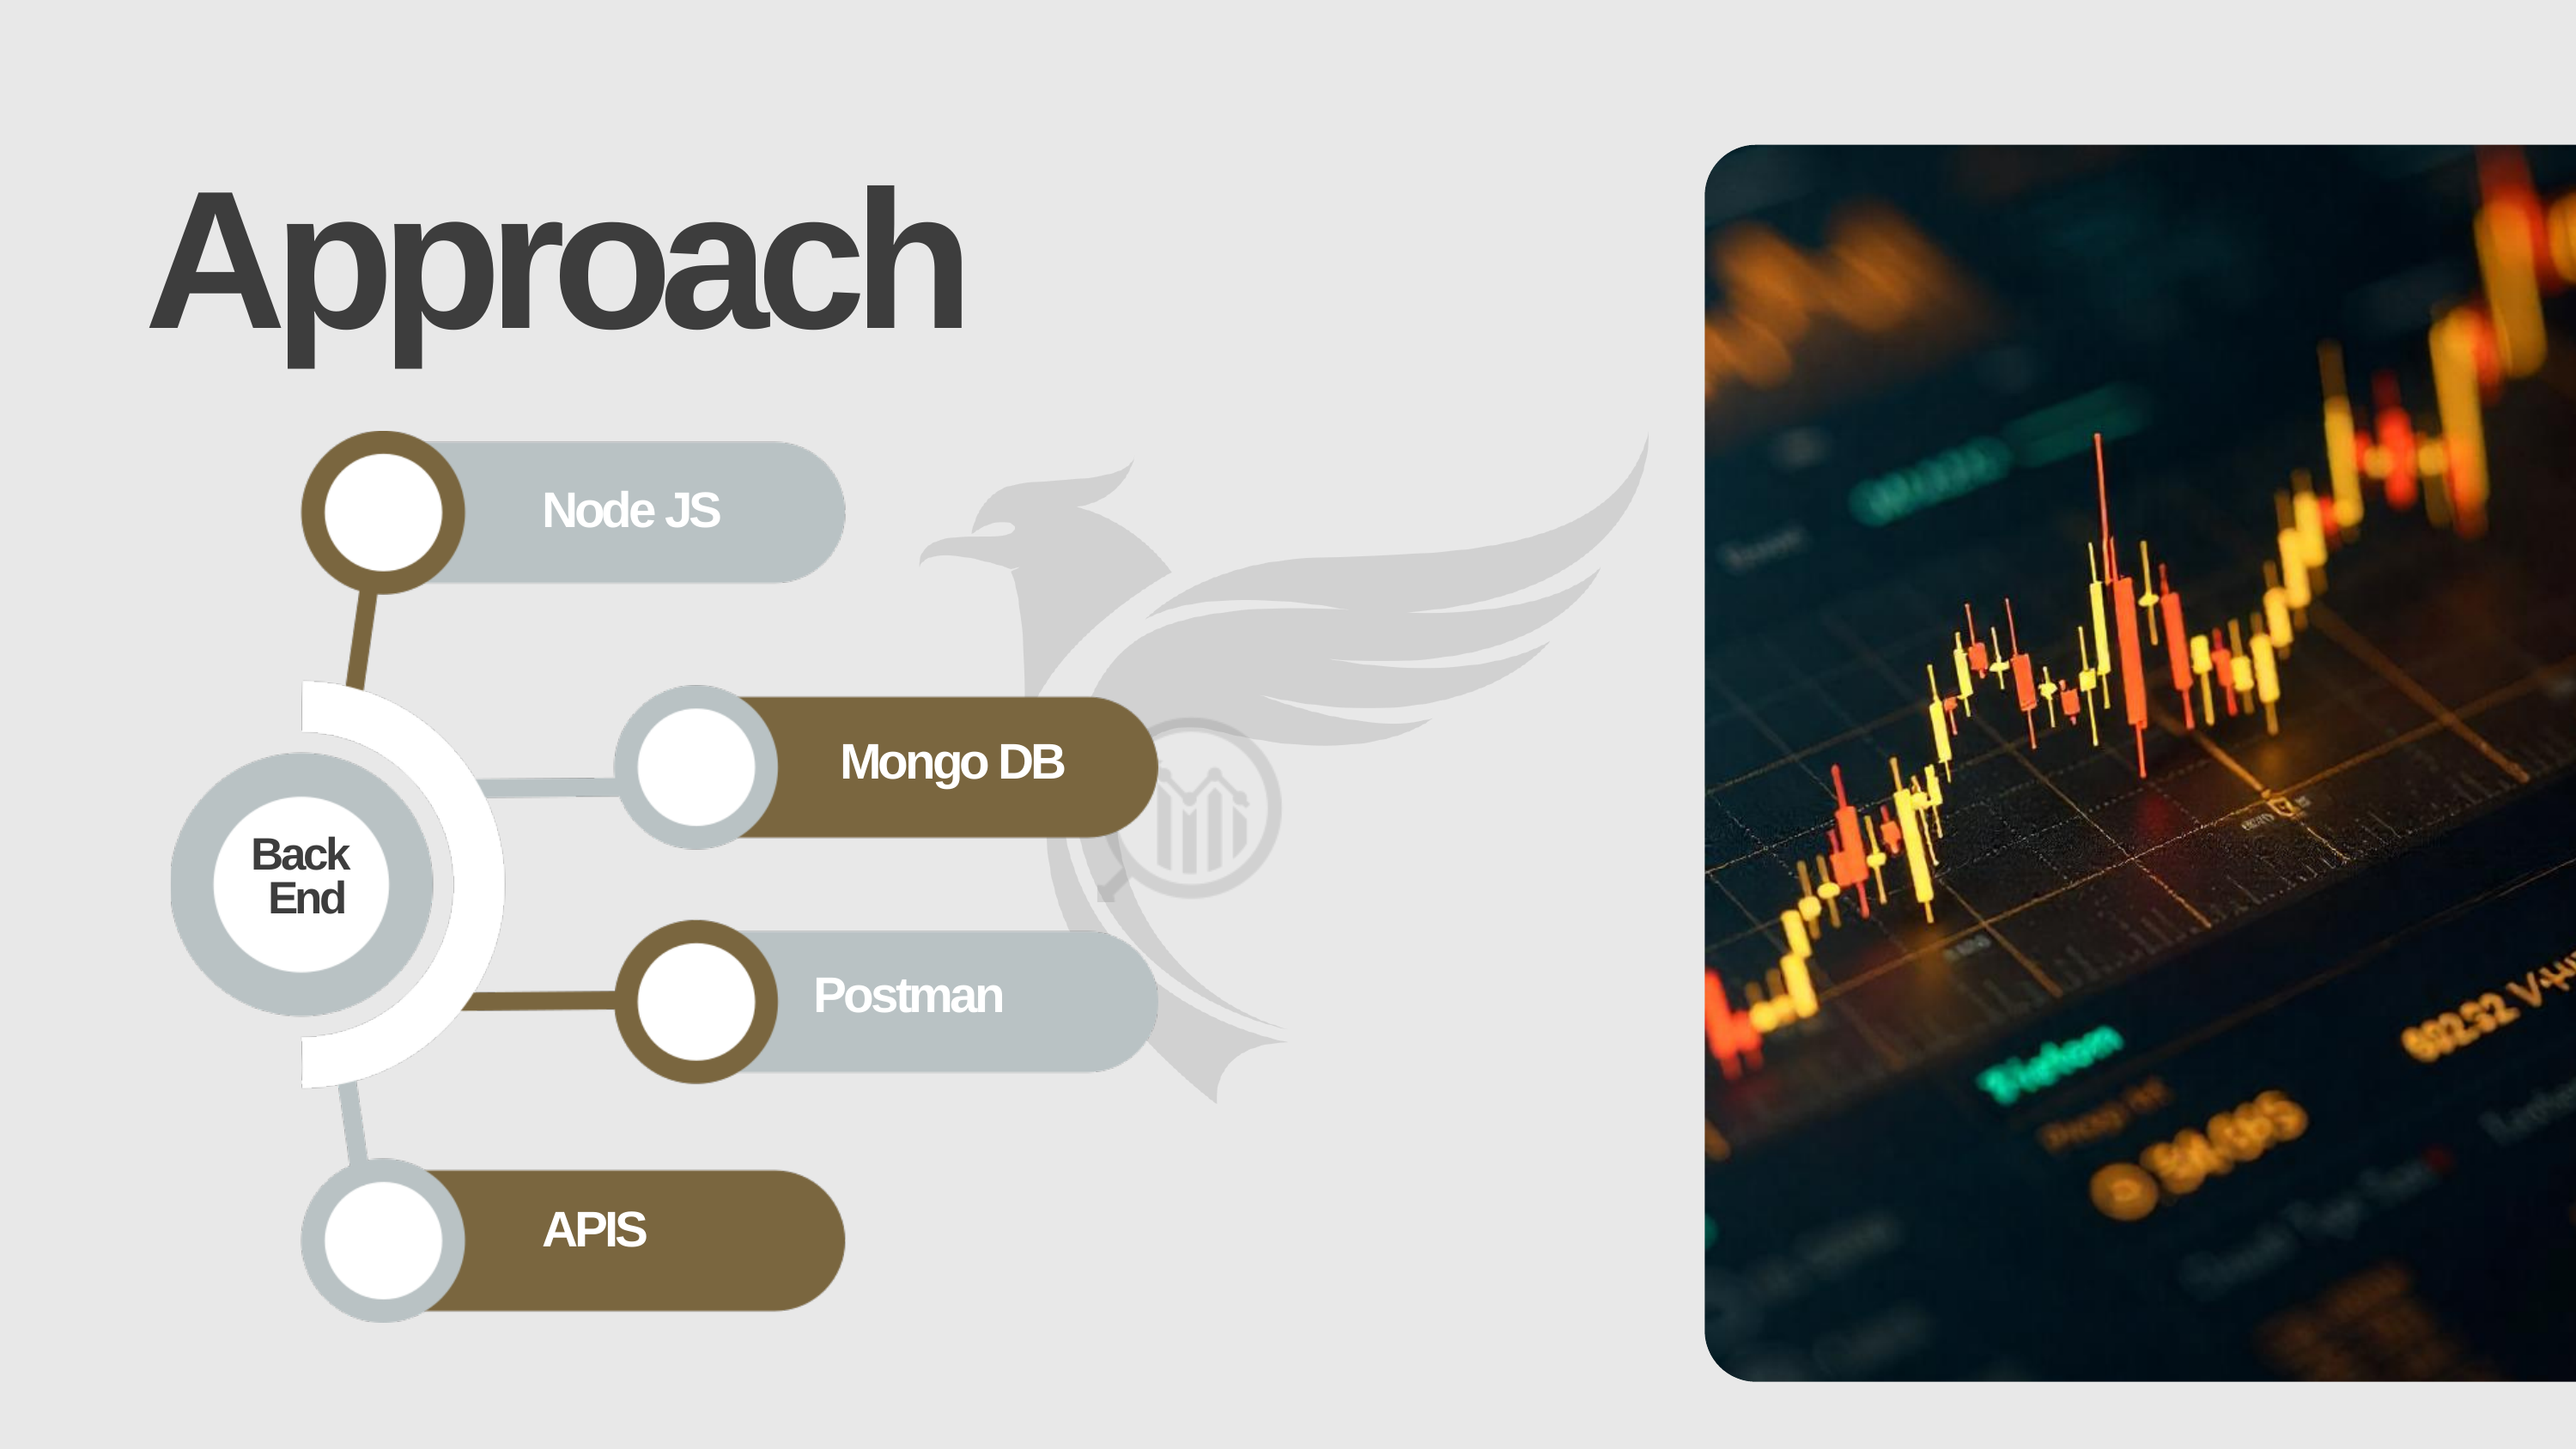

Approach

Node JS

Mongo DB
Back
 End
Postman
APIS